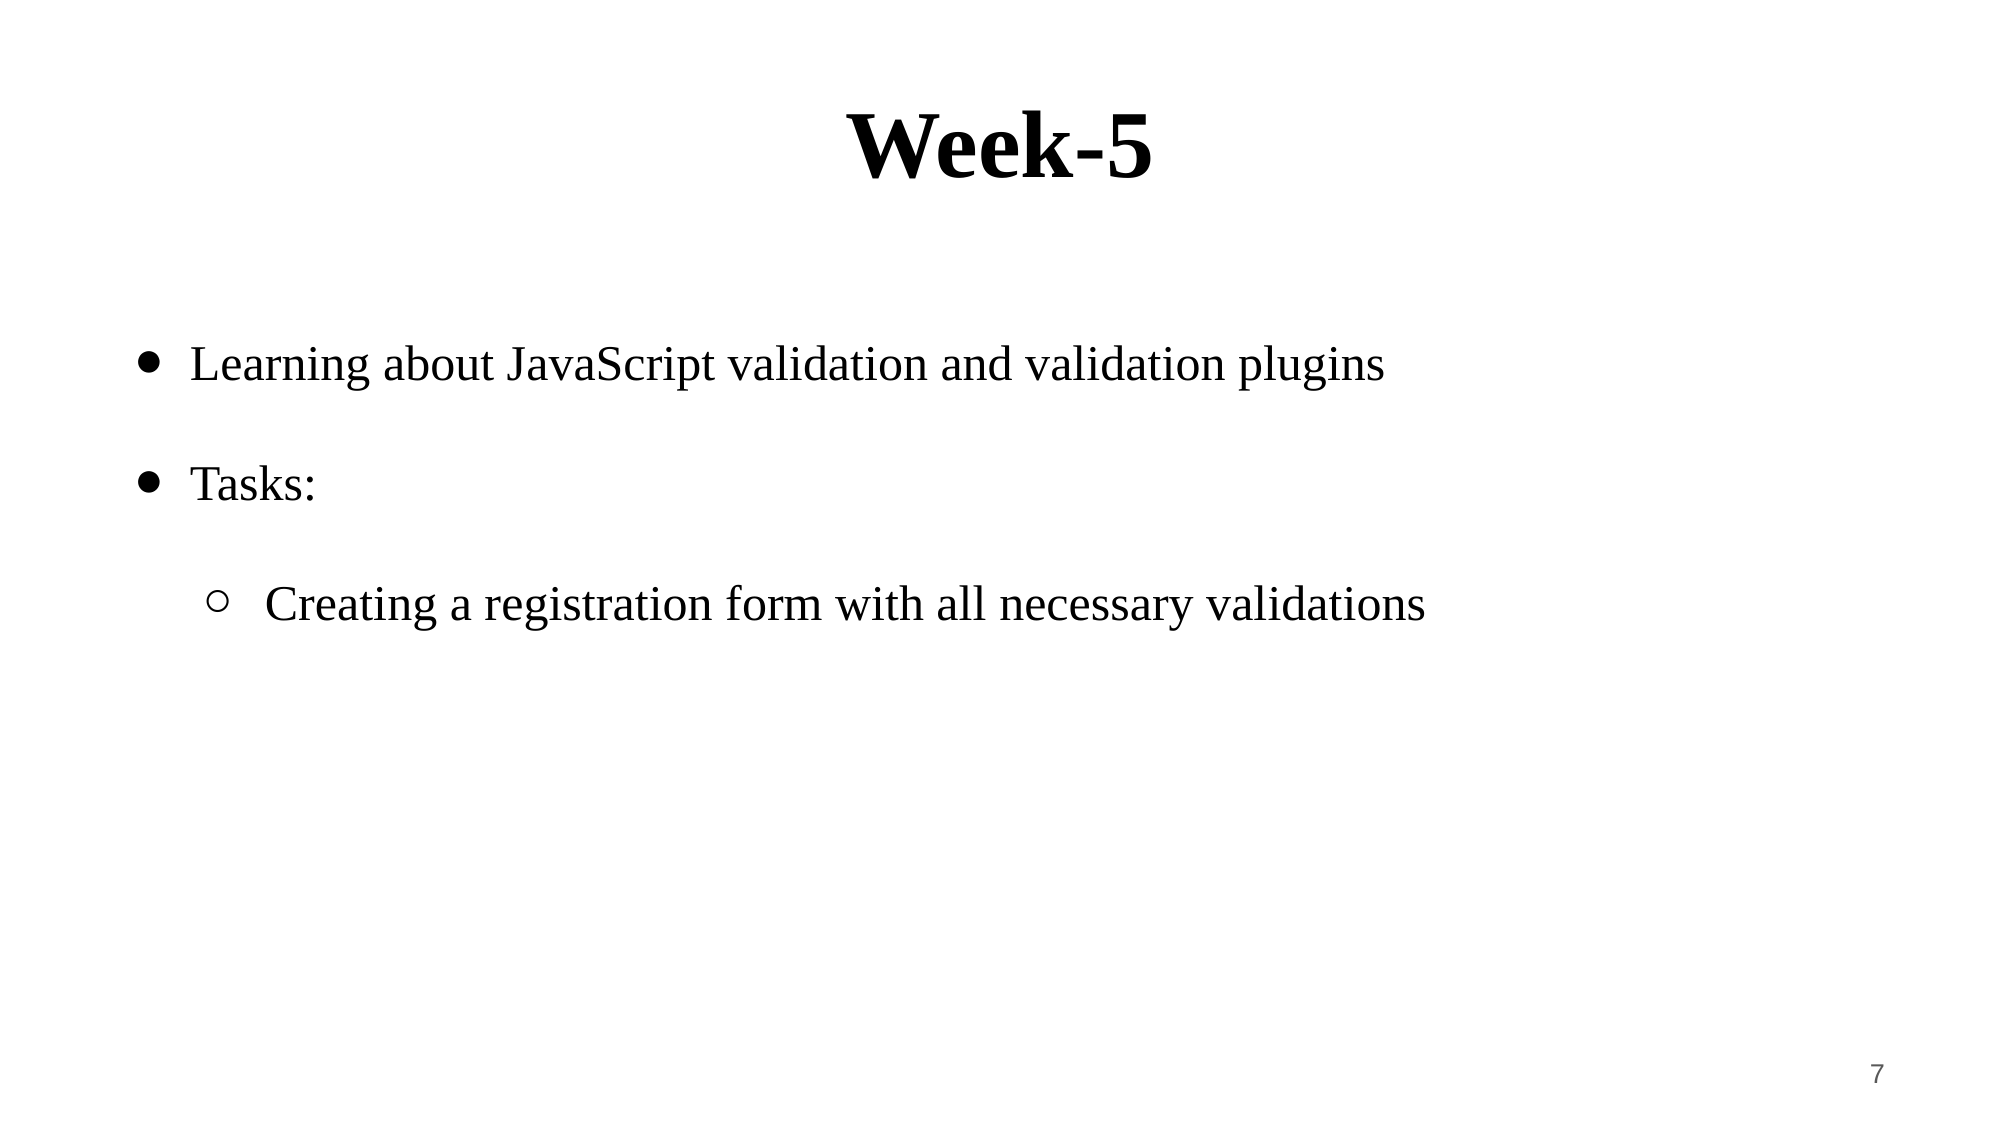

# Week-5
Learning about JavaScript validation and validation plugins
Tasks:
Creating a registration form with all necessary validations

7